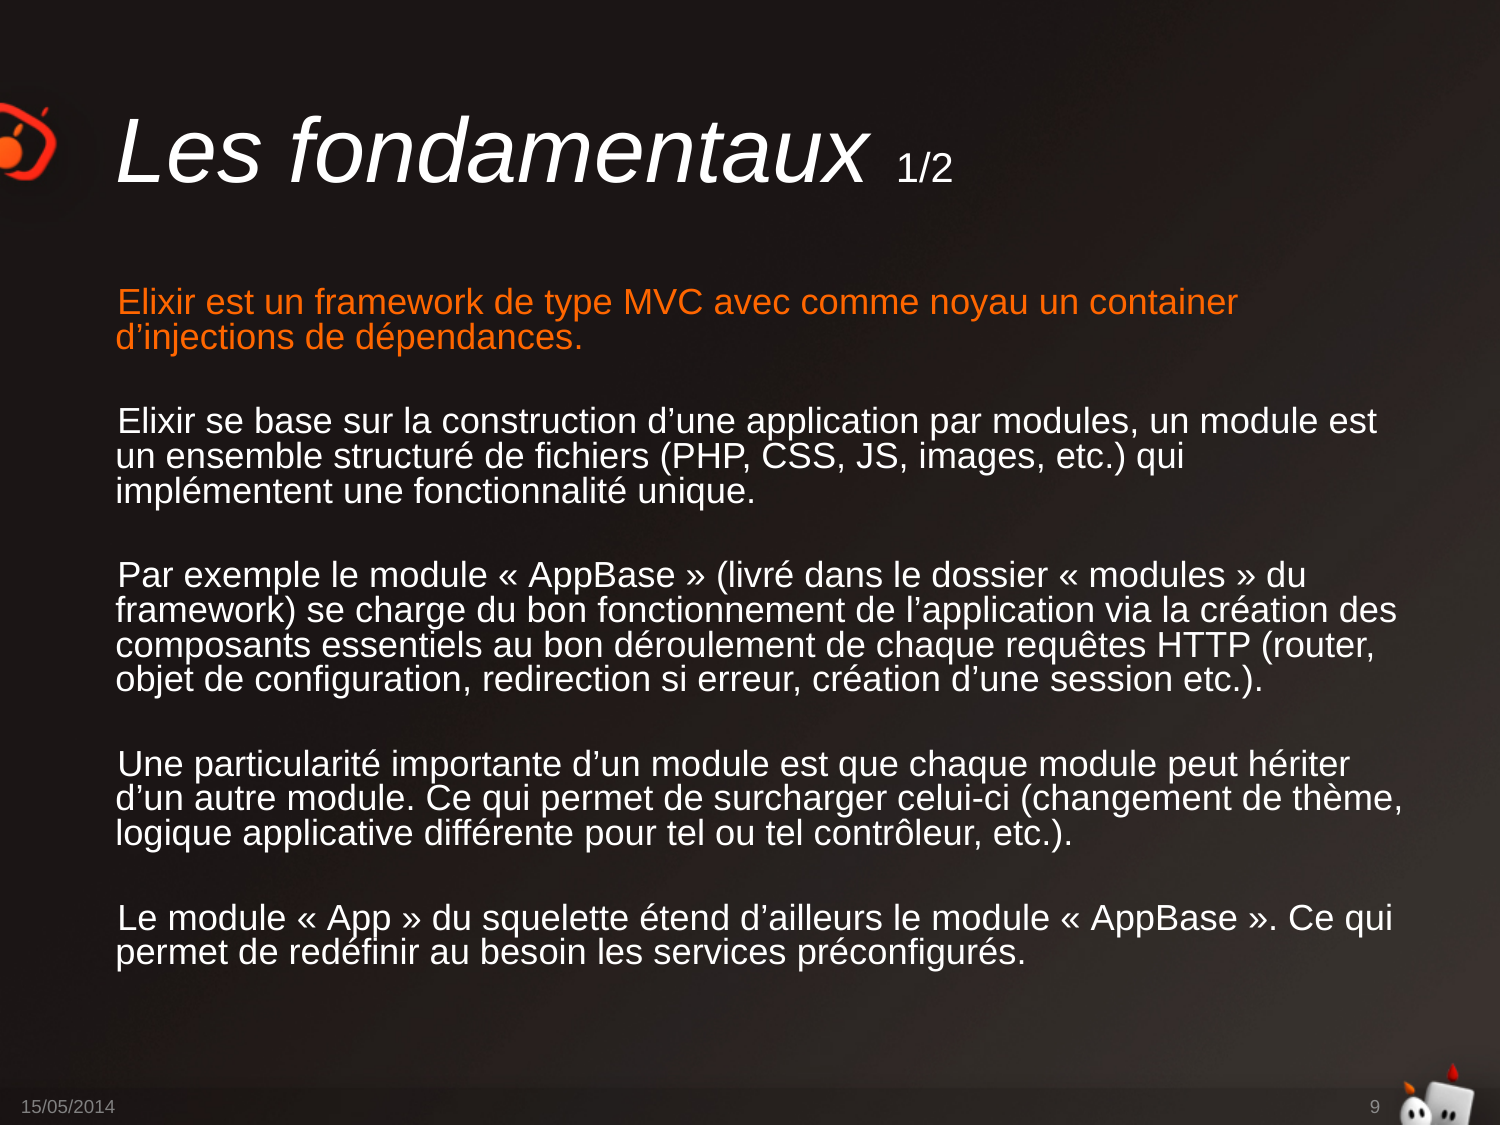

# Les fondamentaux 1/2
Elixir est un framework de type MVC avec comme noyau un container d’injections de dépendances.

Elixir se base sur la construction d’une application par modules, un module est un ensemble structuré de fichiers (PHP, CSS, JS, images, etc.) qui implémentent une fonctionnalité unique.

Par exemple le module « AppBase » (livré dans le dossier « modules » du framework) se charge du bon fonctionnement de l’application via la création des composants essentiels au bon déroulement de chaque requêtes HTTP (router, objet de configuration, redirection si erreur, création d’une session etc.).

Une particularité importante d’un module est que chaque module peut hériter d’un autre module. Ce qui permet de surcharger celui-ci (changement de thème, logique applicative différente pour tel ou tel contrôleur, etc.).

Le module « App » du squelette étend d’ailleurs le module « AppBase ». Ce qui permet de redéfinir au besoin les services préconfigurés.

15/05/2014
9